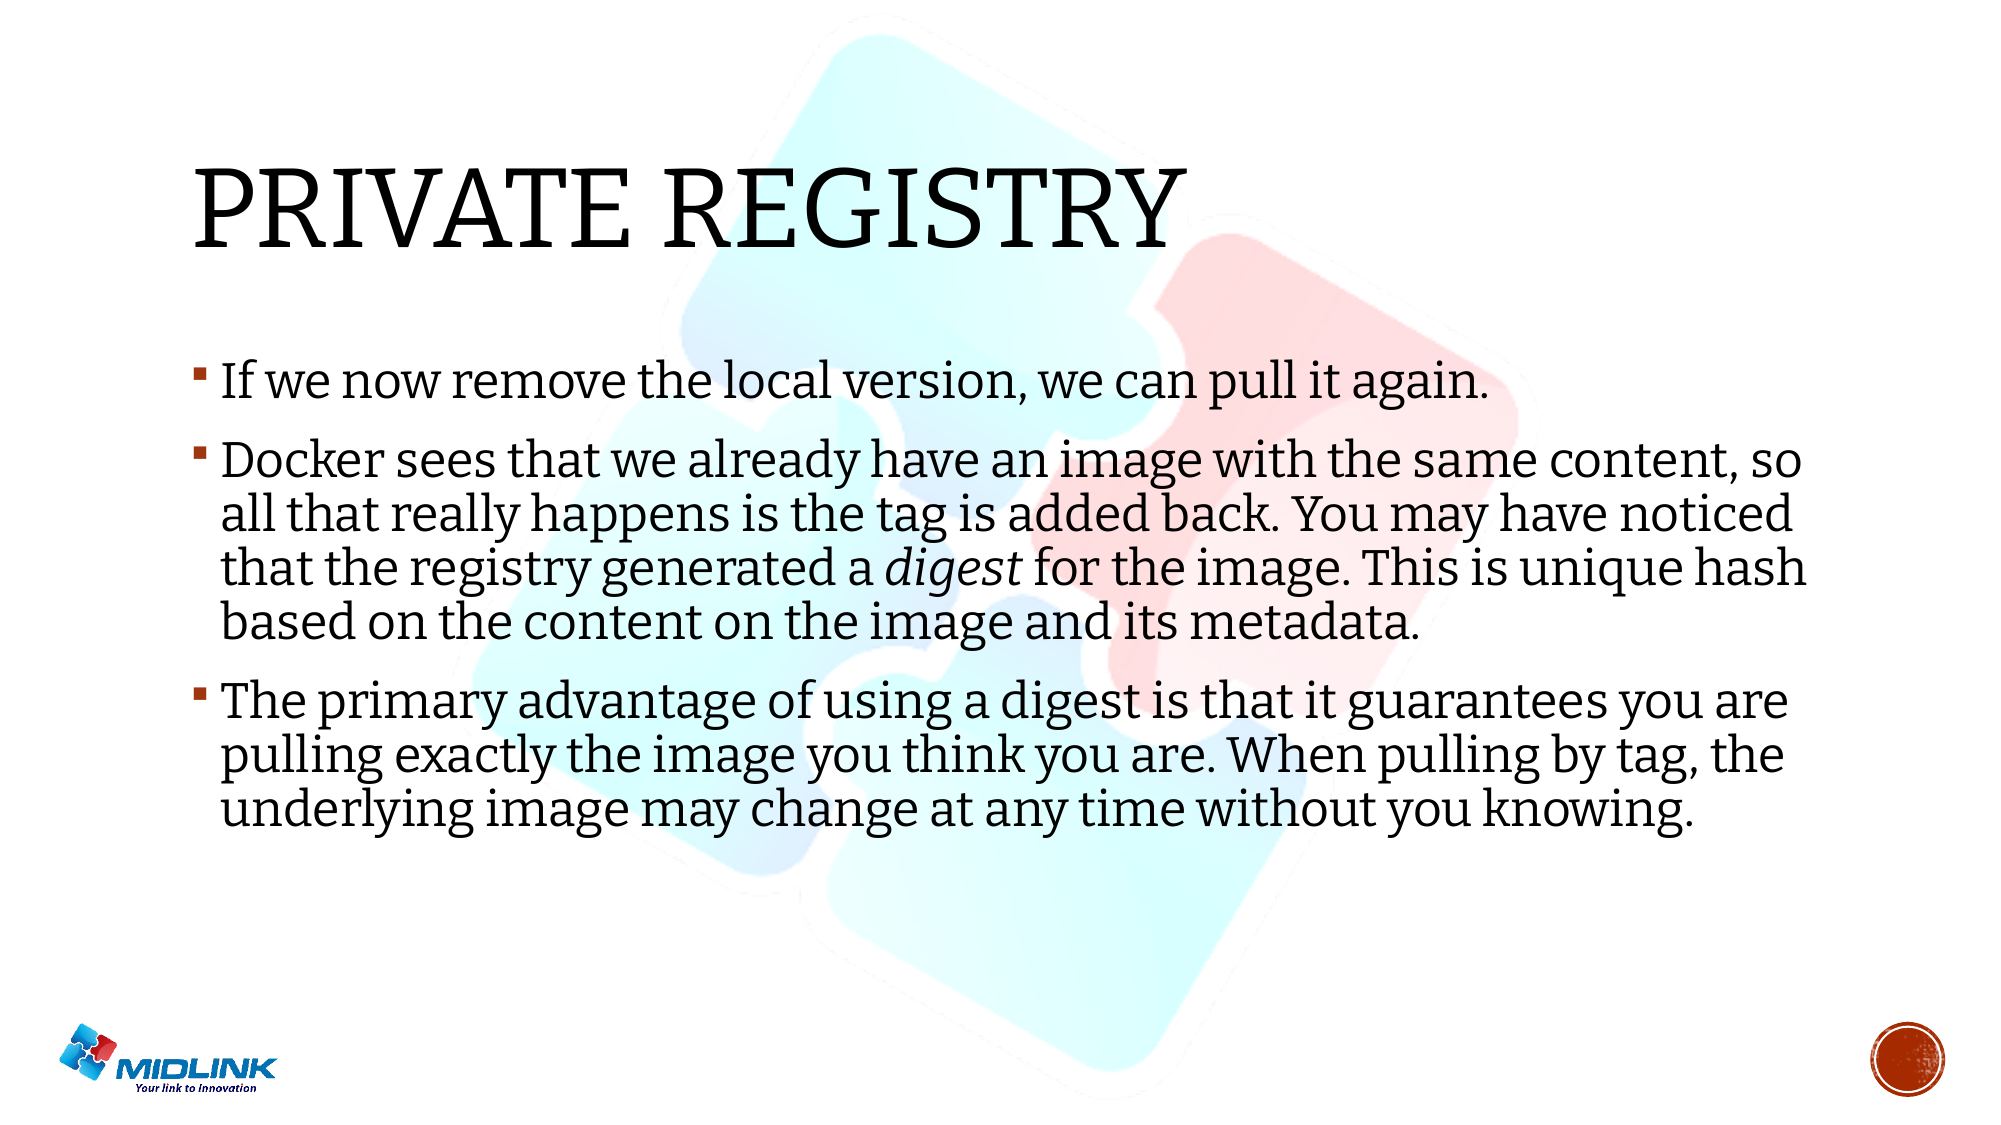

# Private registry
If we now remove the local version, we can pull it again.
Docker sees that we already have an image with the same content, so all that really happens is the tag is added back. You may have noticed that the registry generated a digest for the image. This is unique hash based on the content on the image and its metadata.
The primary advantage of using a digest is that it guarantees you are pulling exactly the image you think you are. When pulling by tag, the underlying image may change at any time without you knowing.